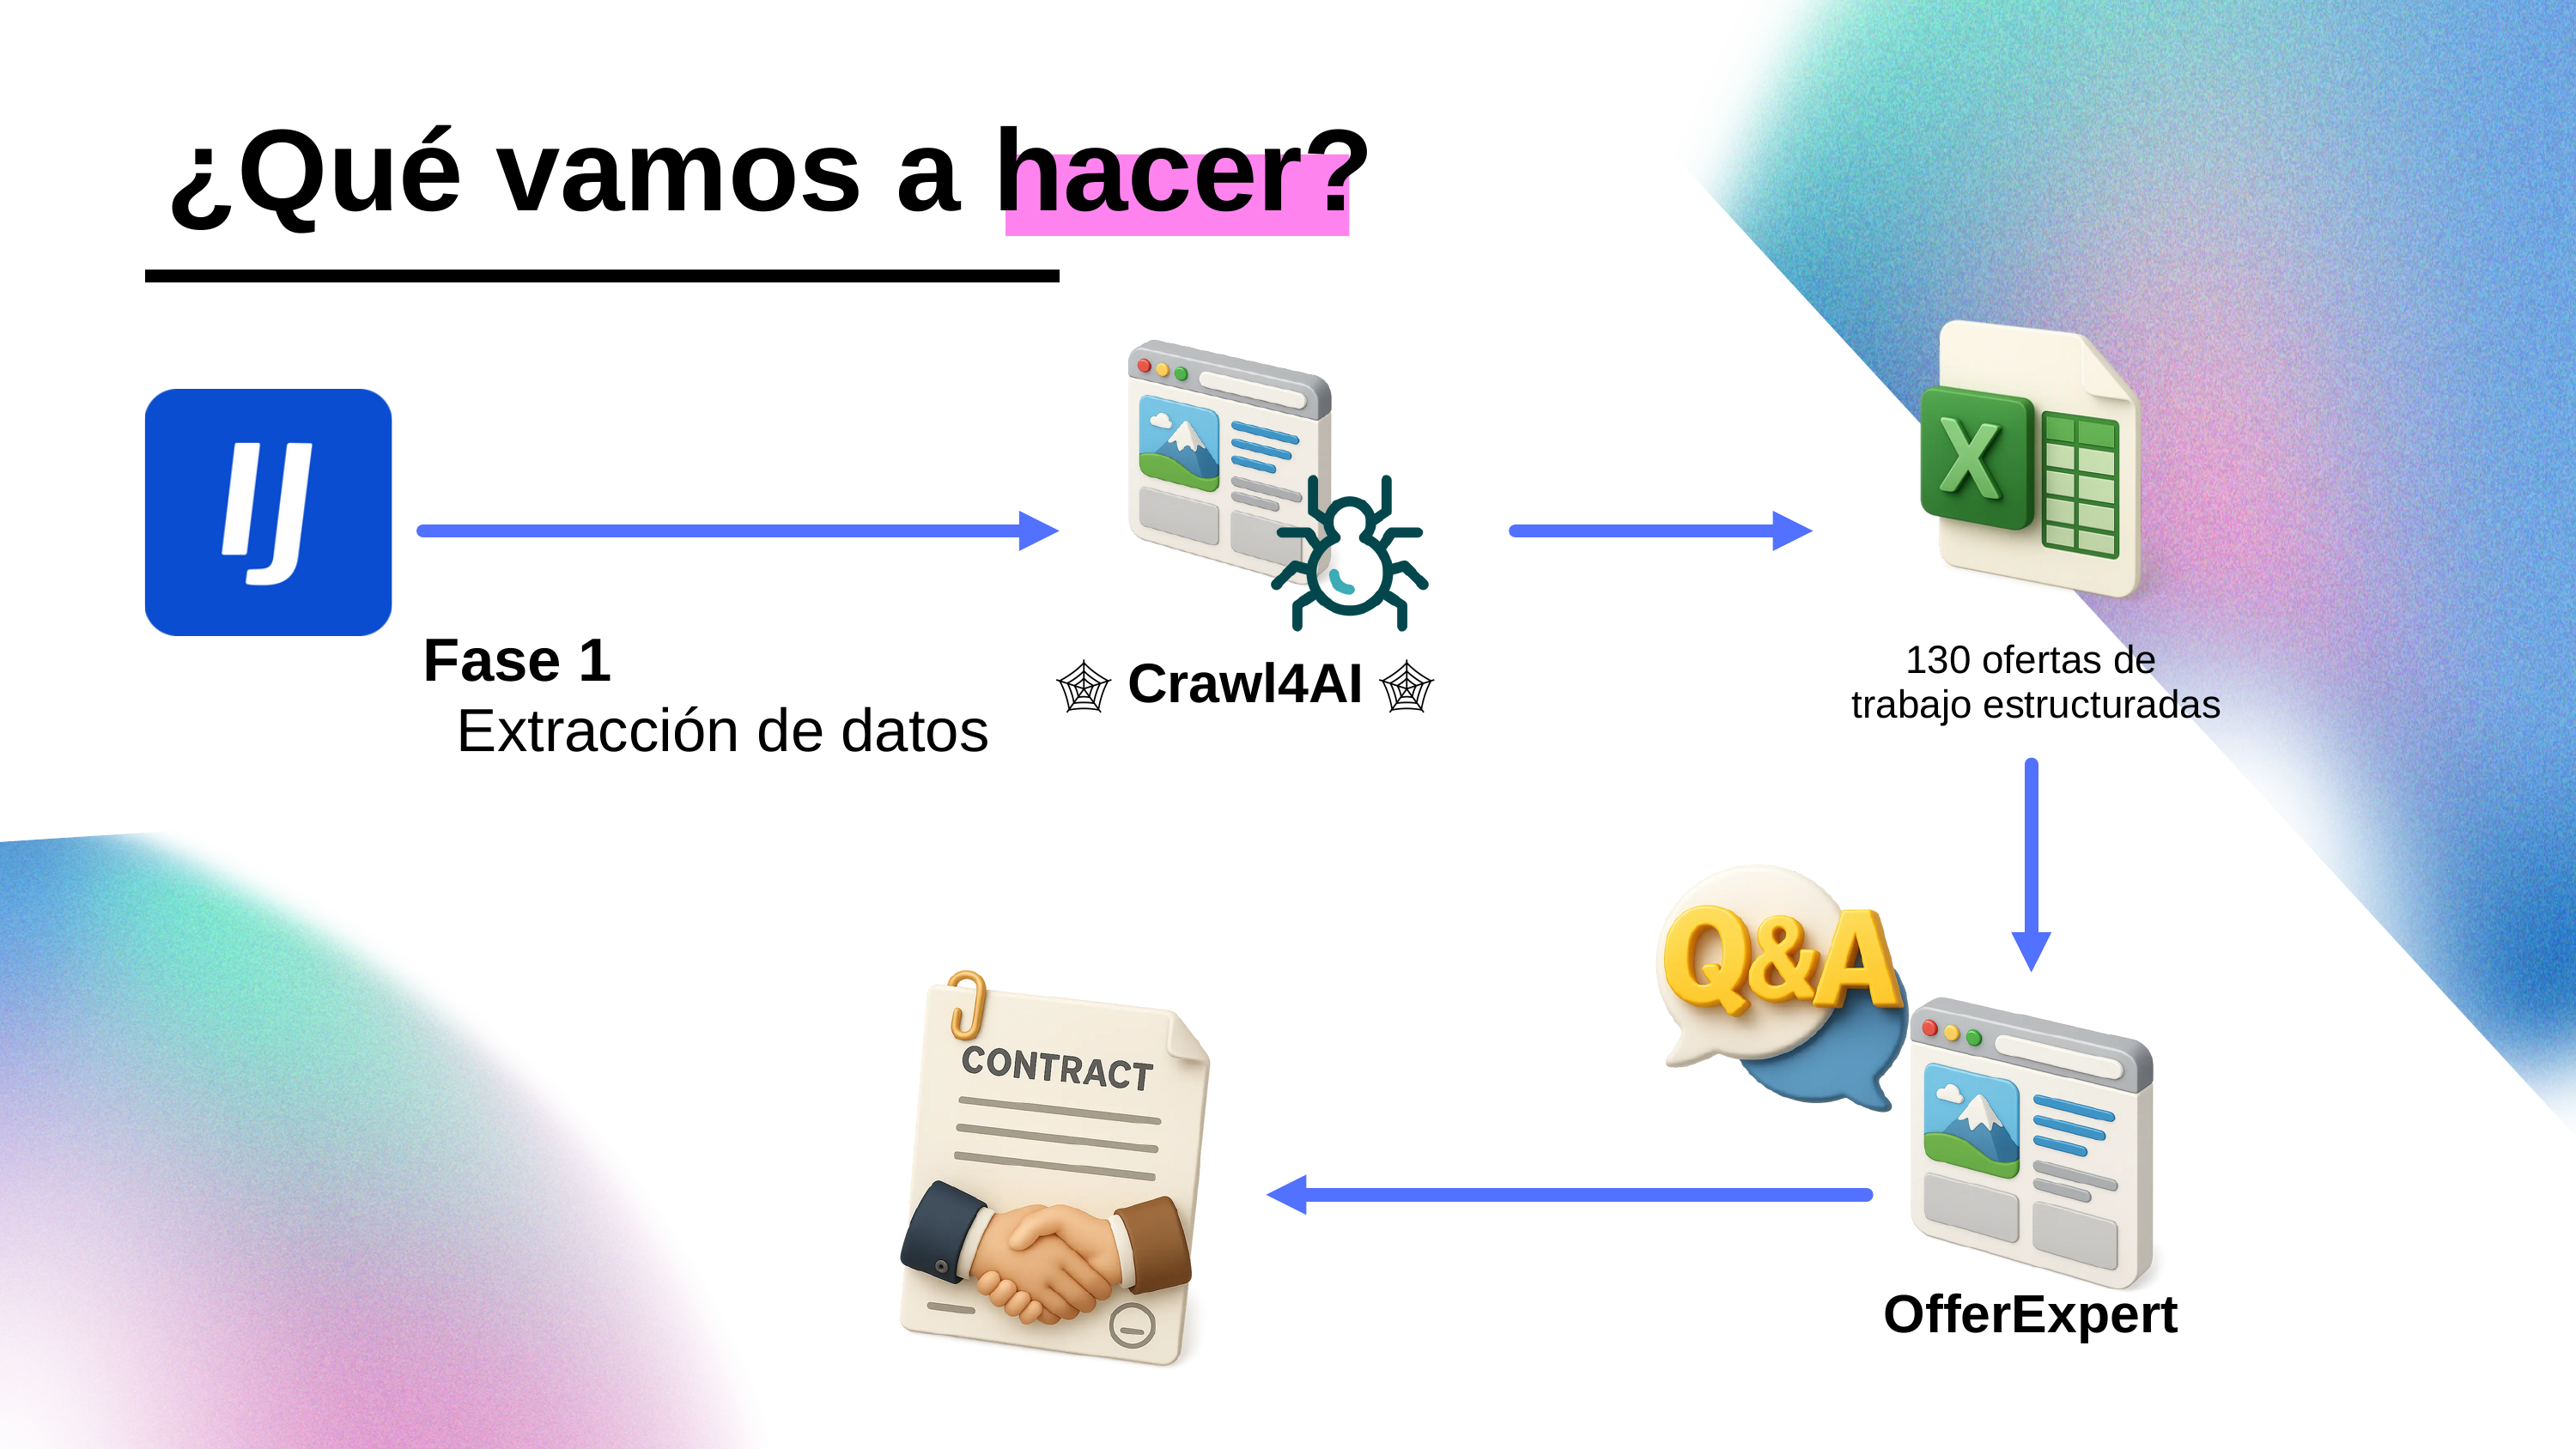

¿Qué vamos a hacer?

Fase 1
Extracción de datos
130 ofertas de
 trabajo estructuradas
🕸️ Crawl4AI 🕸️

OfferExpert